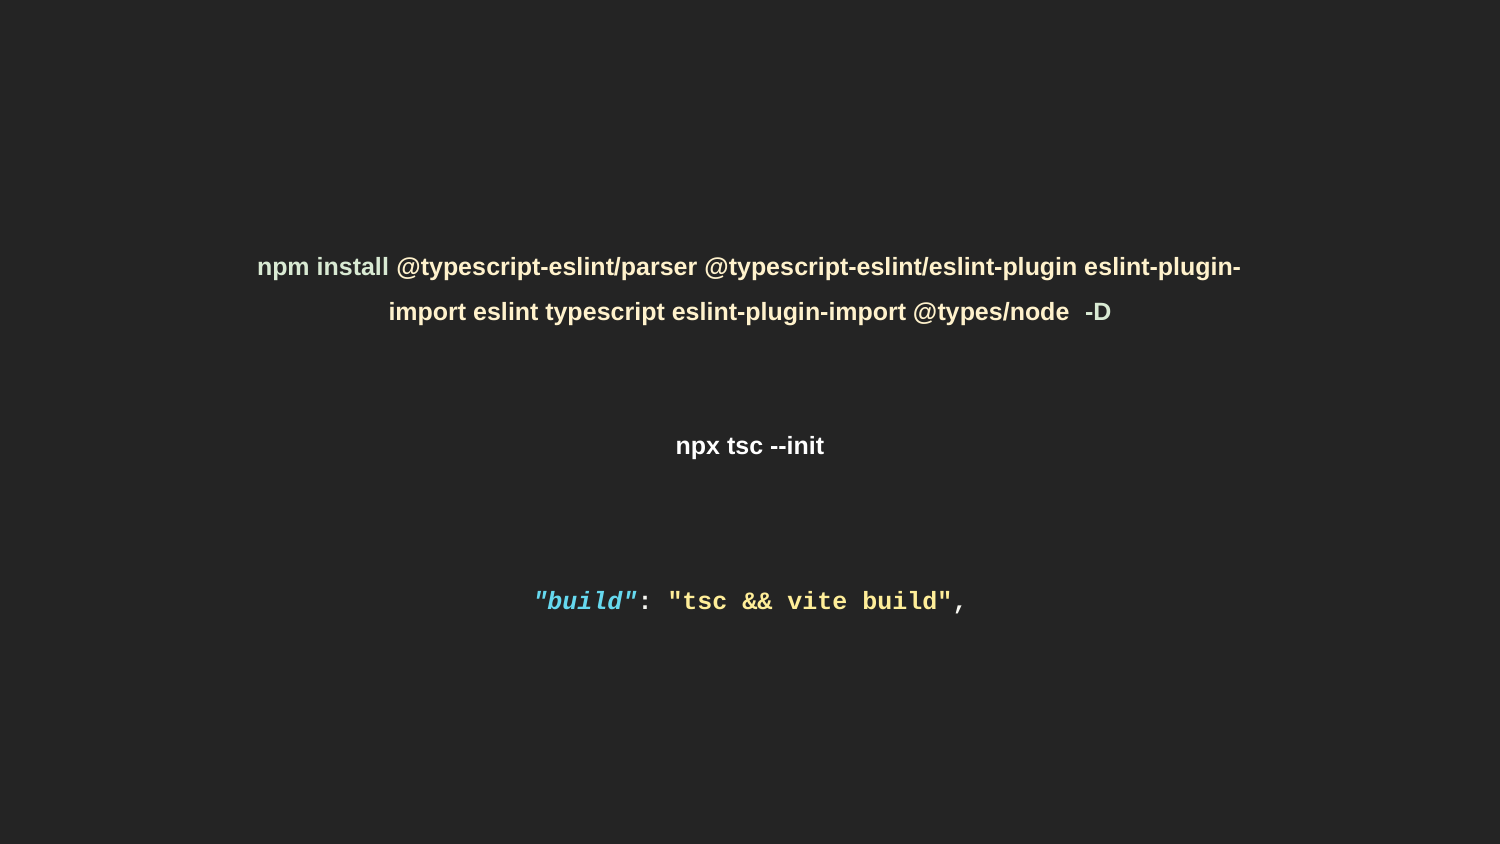

npm install @typescript-eslint/parser @typescript-eslint/eslint-plugin eslint-plugin-import eslint typescript eslint-plugin-import @types/node  -D
npx tsc --init
"build": "tsc && vite build",